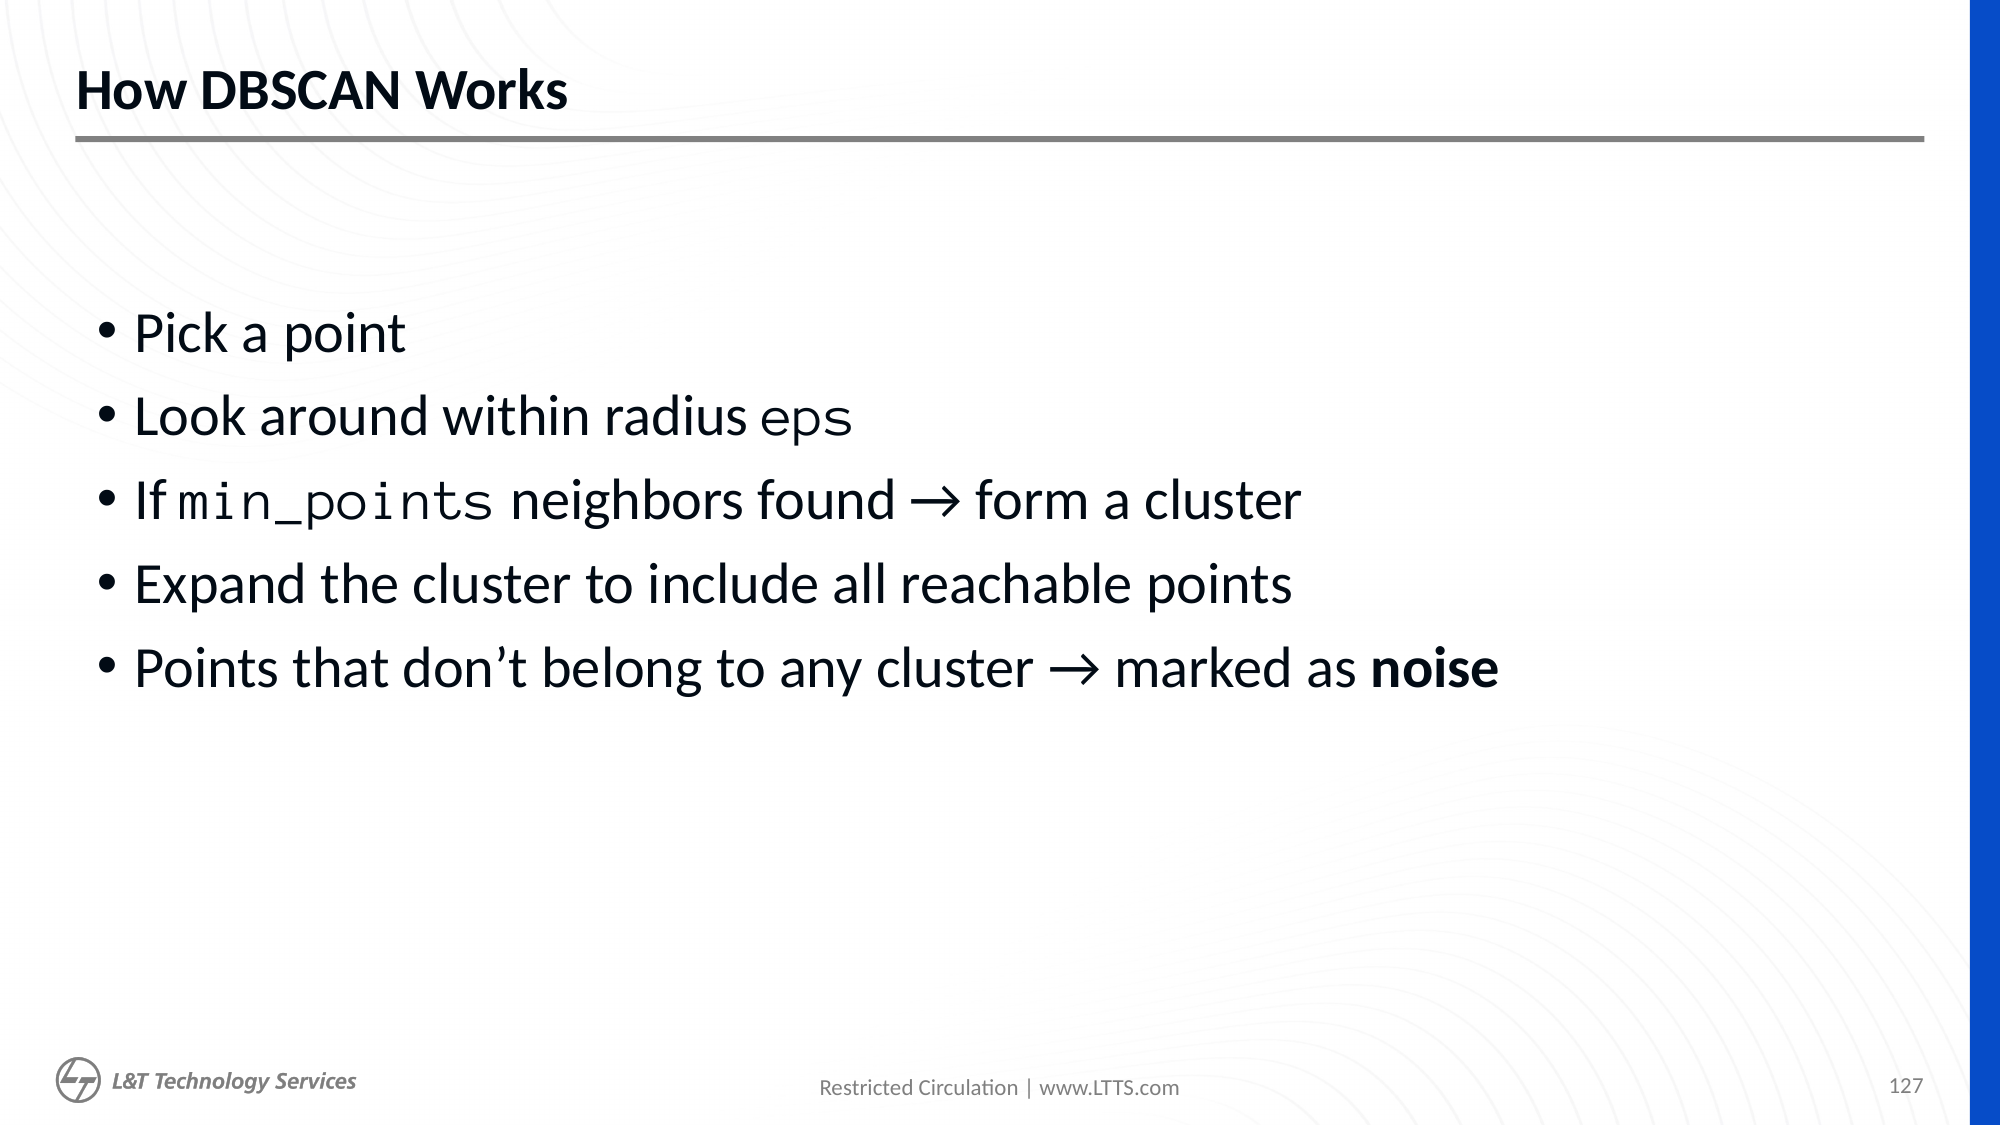

# How DBSCAN Works

Pick a point
Look around within radius eps
If min_points neighbors found → form a cluster
Expand the cluster to include all reachable points
Points that don’t belong to any cluster → marked as noise